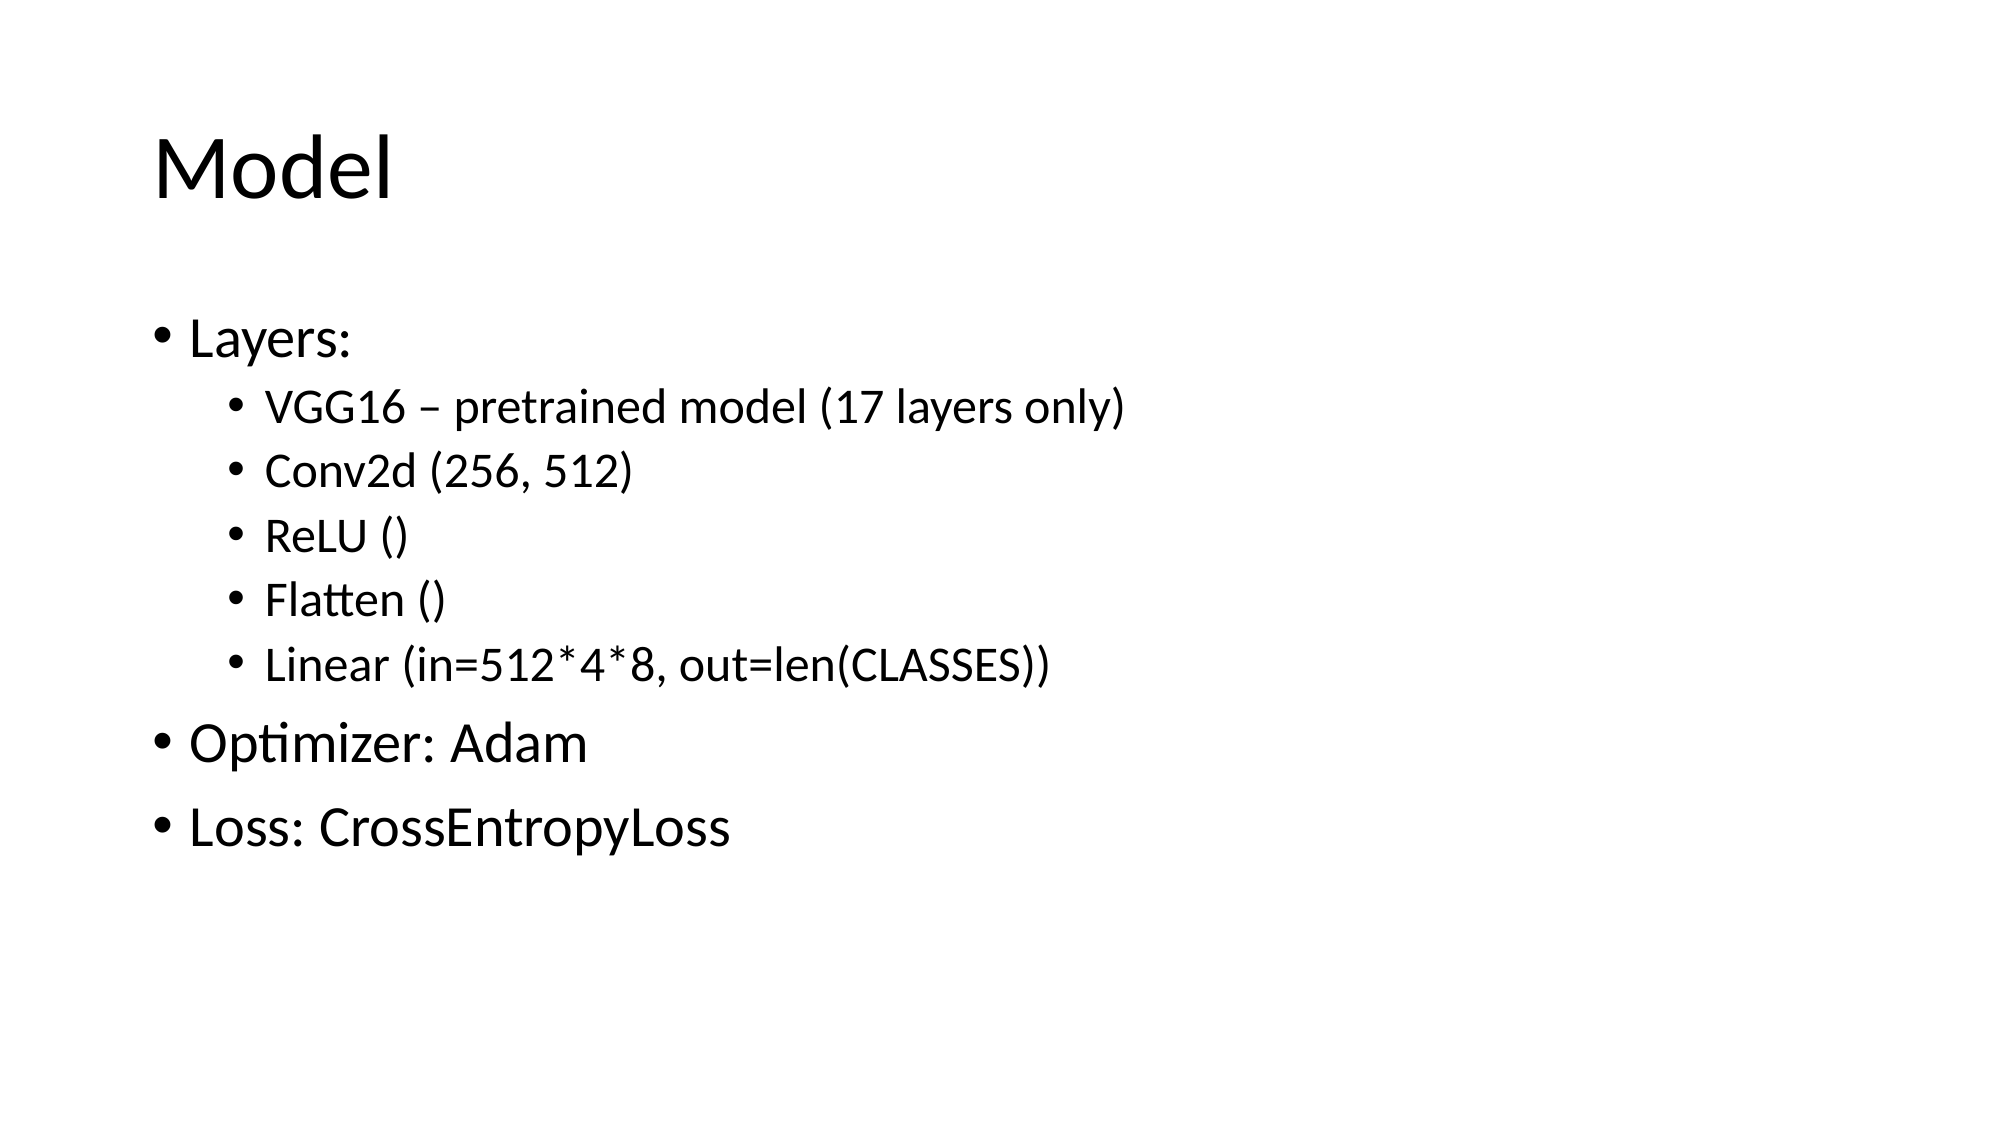

# Model
Layers:
VGG16 – pretrained model (17 layers only)
Conv2d (256, 512)
ReLU ()
Flatten ()
Linear (in=512*4*8, out=len(CLASSES))
Optimizer: Adam
Loss: CrossEntropyLoss